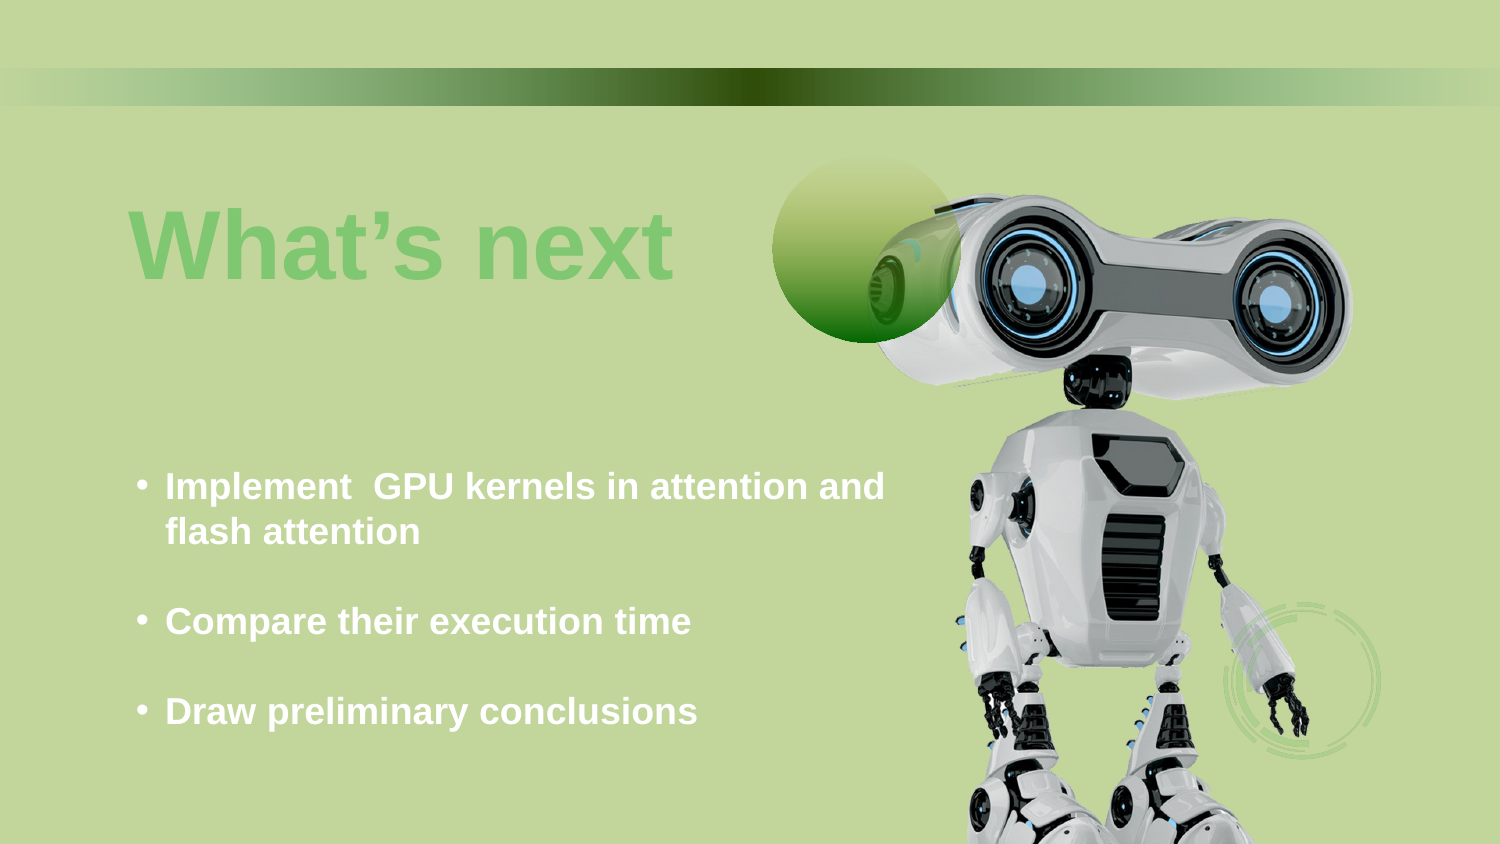

What’s next

Implement  GPU kernels in attention and flash attention

Compare their execution time

Draw preliminary conclusions